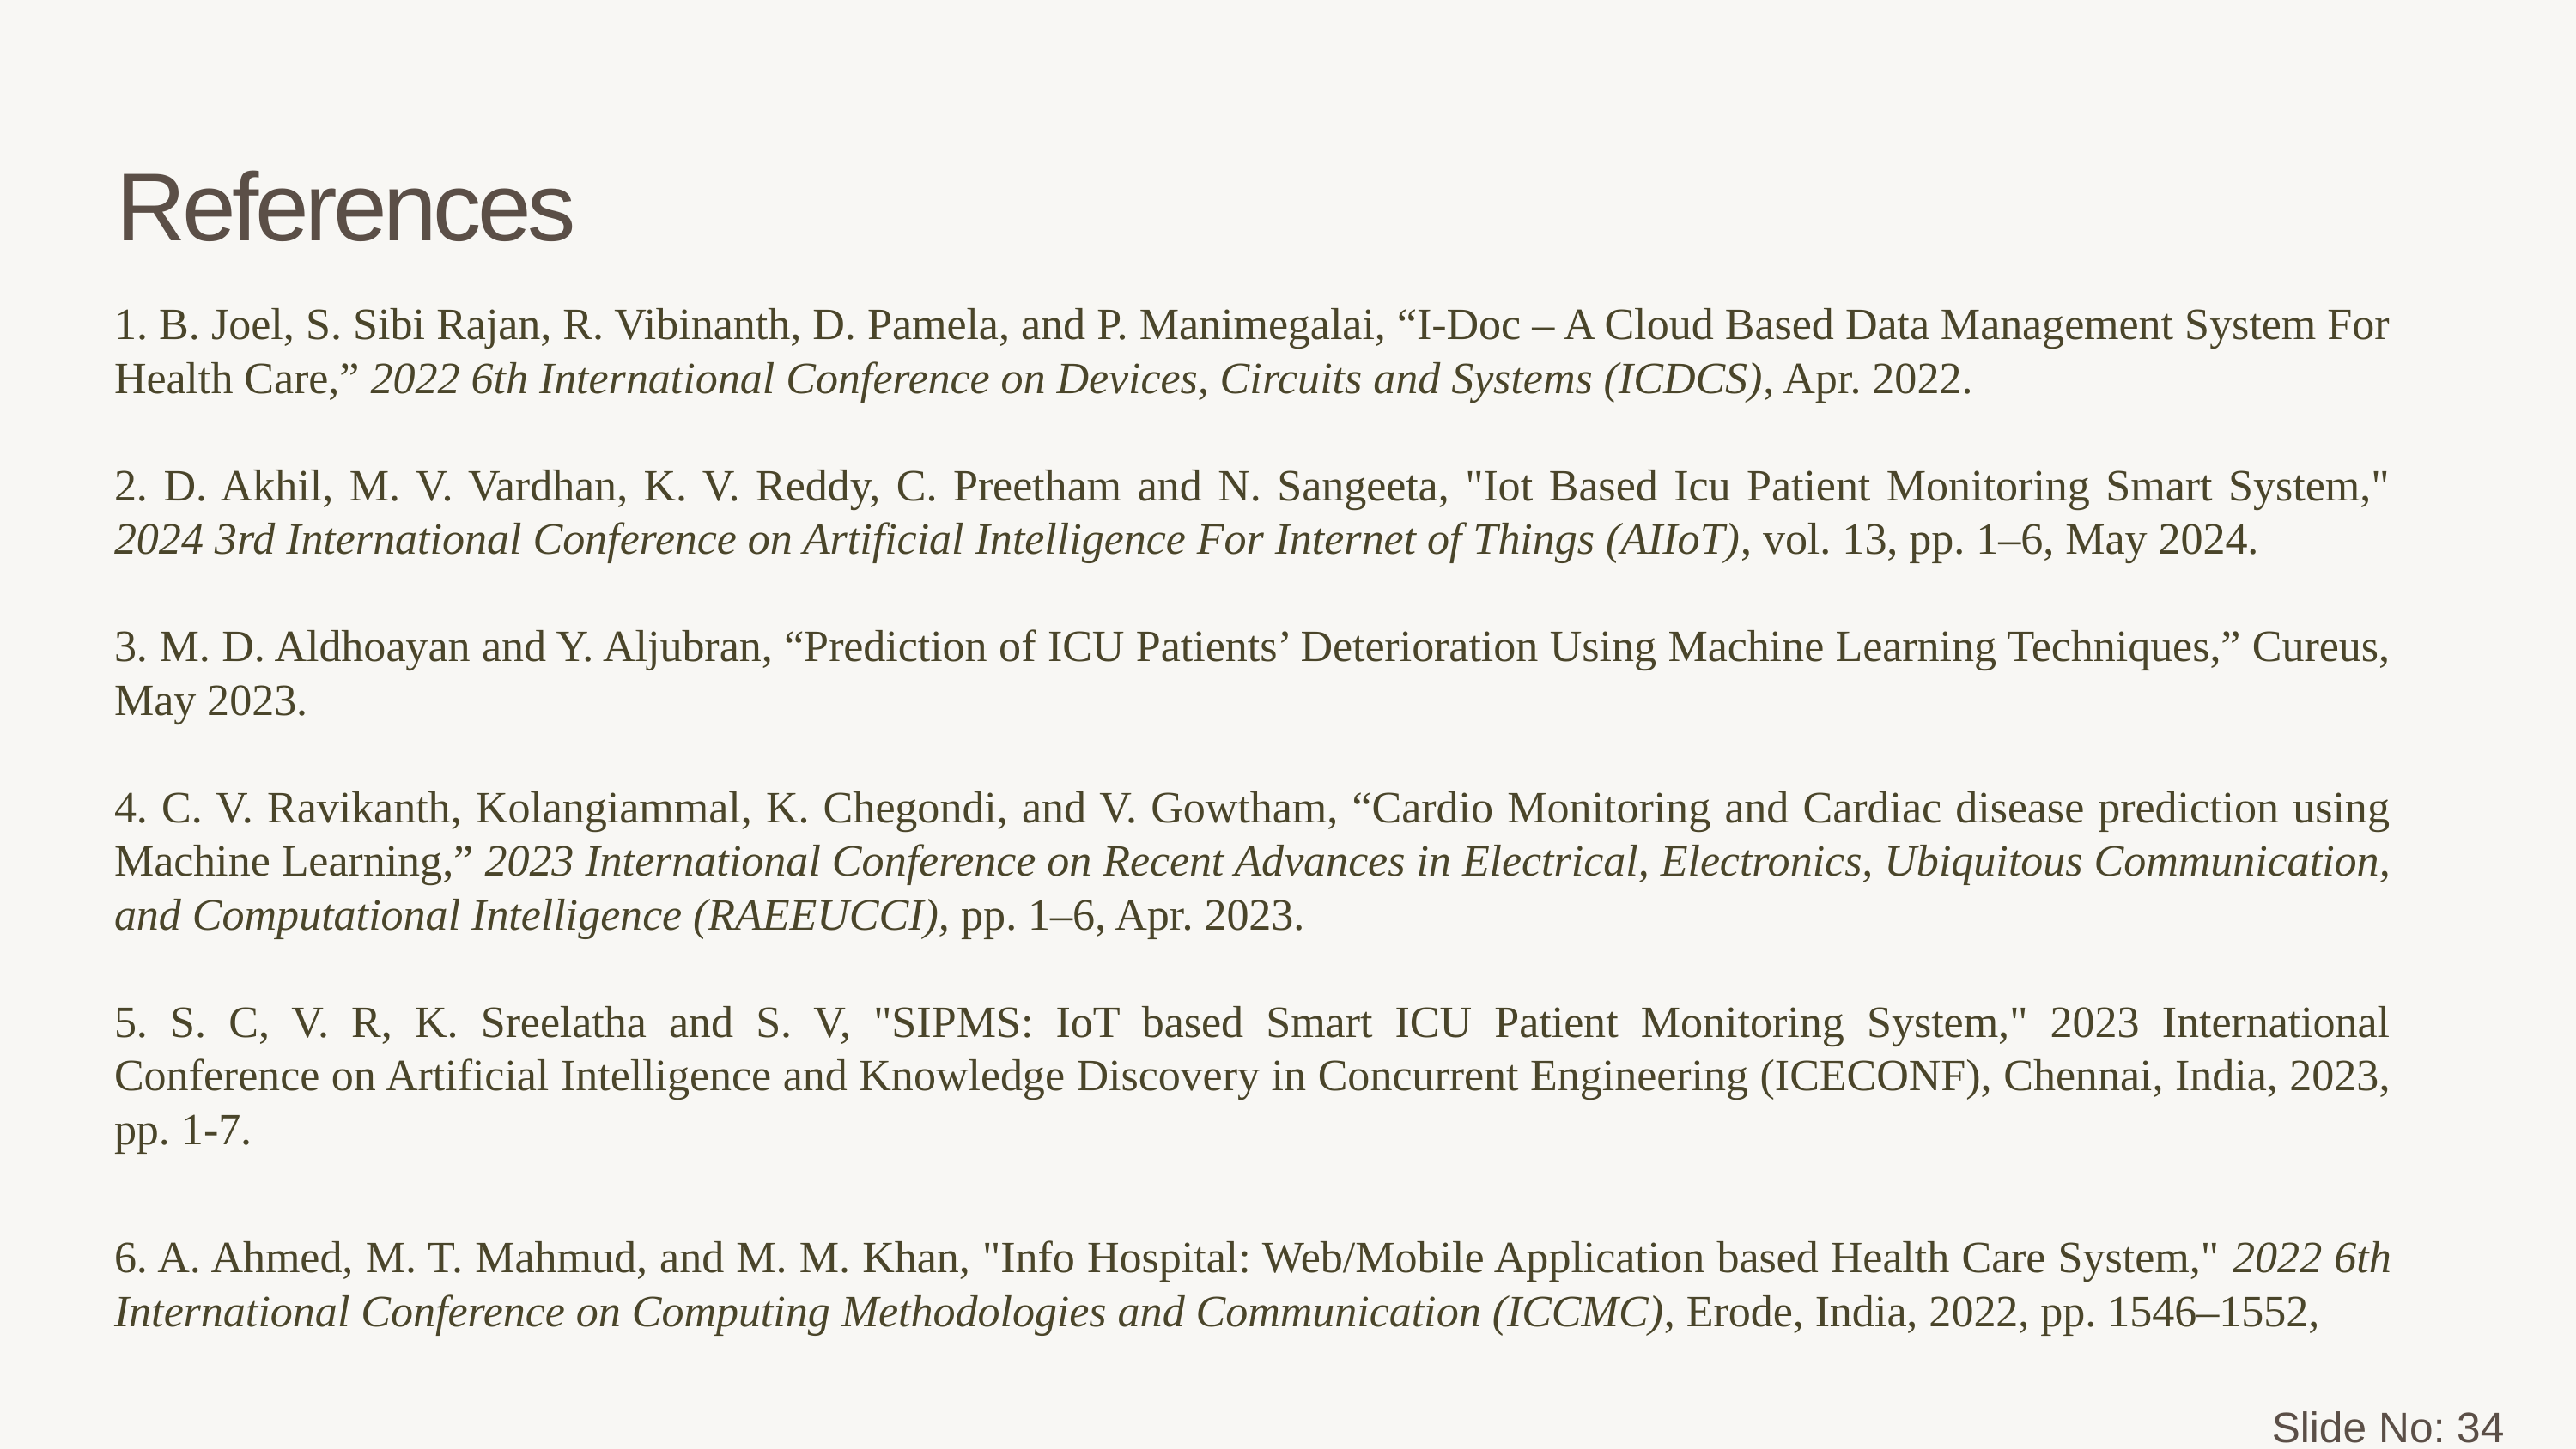

References
 B. Joel, S. Sibi Rajan, R. Vibinanth, D. Pamela, and P. Manimegalai, “I-Doc – A Cloud Based Data Management System For Health Care,” 2022 6th International Conference on Devices, Circuits and Systems (ICDCS), Apr. 2022.

2. D. Akhil, M. V. Vardhan, K. V. Reddy, C. Preetham and N. Sangeeta, "Iot Based Icu Patient Monitoring Smart System," 2024 3rd International Conference on Artificial Intelligence For Internet of Things (AIIoT), vol. 13, pp. 1–6, May 2024.

3. M. D. Aldhoayan and Y. Aljubran, “Prediction of ICU Patients’ Deterioration Using Machine Learning Techniques,” Cureus, May 2023.

4. C. V. Ravikanth, Kolangiammal, K. Chegondi, and V. Gowtham, “Cardio Monitoring and Cardiac disease prediction using Machine Learning,” 2023 International Conference on Recent Advances in Electrical, Electronics, Ubiquitous Communication, and Computational Intelligence (RAEEUCCI), pp. 1–6, Apr. 2023.

5. S. C, V. R, K. Sreelatha and S. V, "SIPMS: IoT based Smart ICU Patient Monitoring System," 2023 International Conference on Artificial Intelligence and Knowledge Discovery in Concurrent Engineering (ICECONF), Chennai, India, 2023, pp. 1-7.

6. A. Ahmed, M. T. Mahmud, and M. M. Khan, "Info Hospital: Web/Mobile Application based Health Care System," 2022 6th International Conference on Computing Methodologies and Communication (ICCMC), Erode, India, 2022, pp. 1546–1552,
Slide No: 34